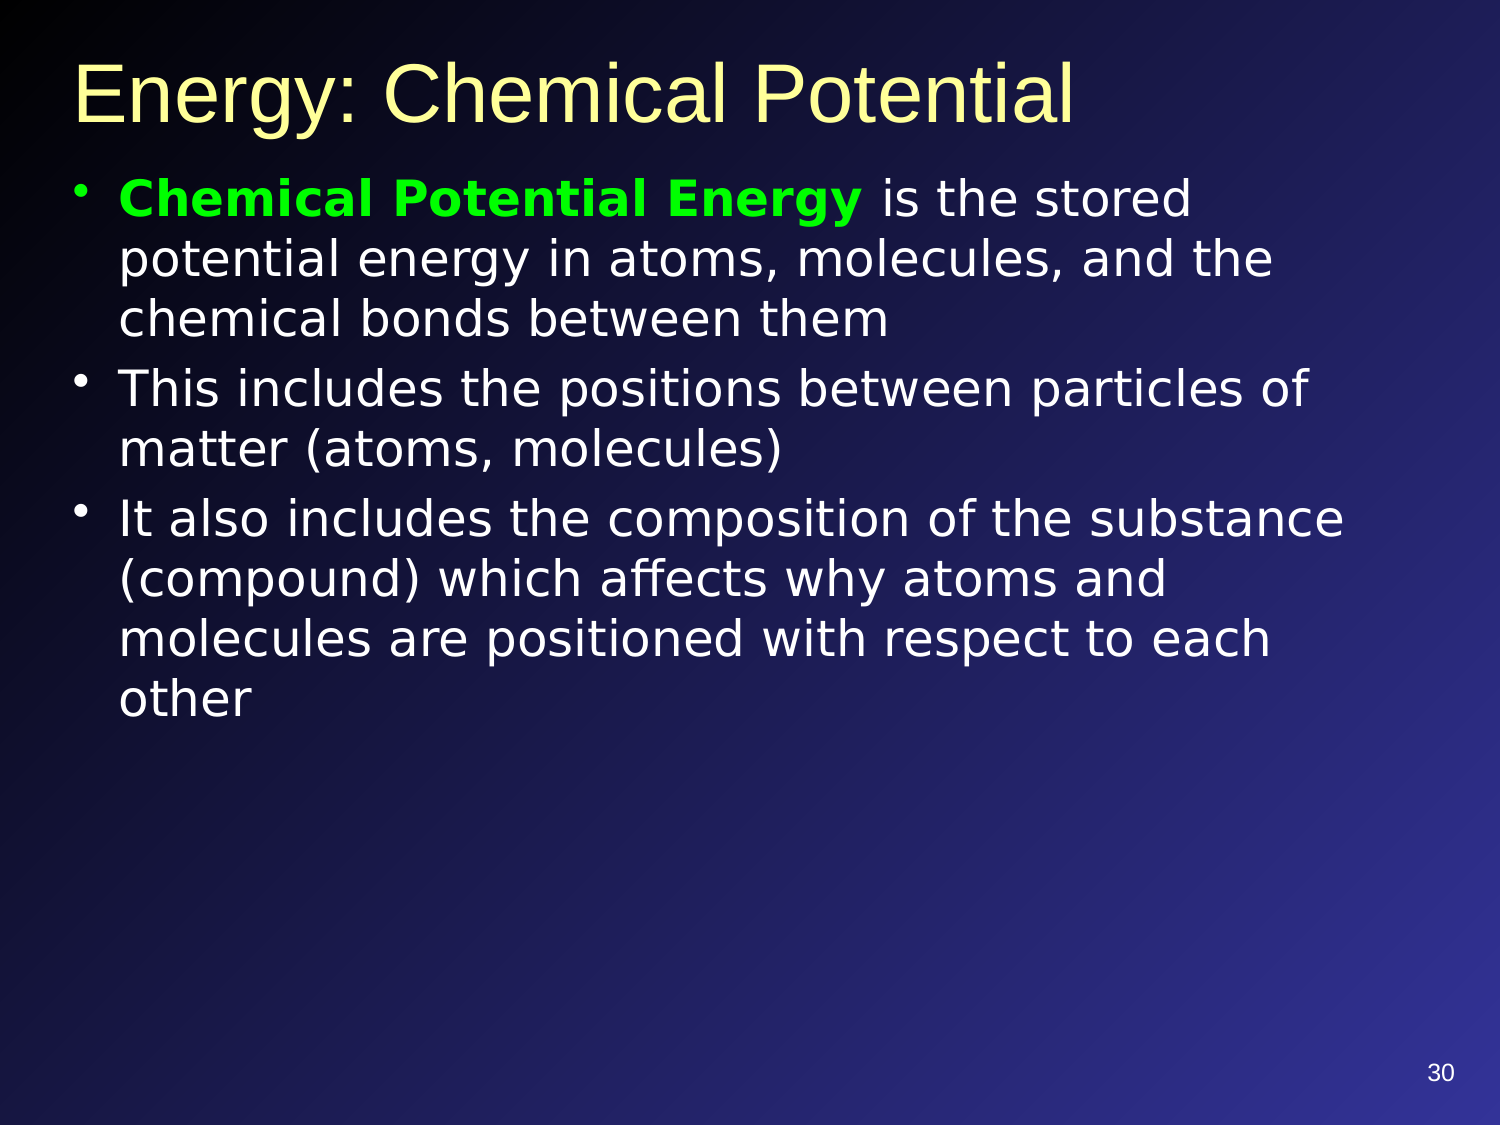

# Energy: Chemical Potential
Chemical Potential Energy is the stored potential energy in atoms, molecules, and the chemical bonds between them
This includes the positions between particles of matter (atoms, molecules)
It also includes the composition of the substance (compound) which affects why atoms and molecules are positioned with respect to each other
30